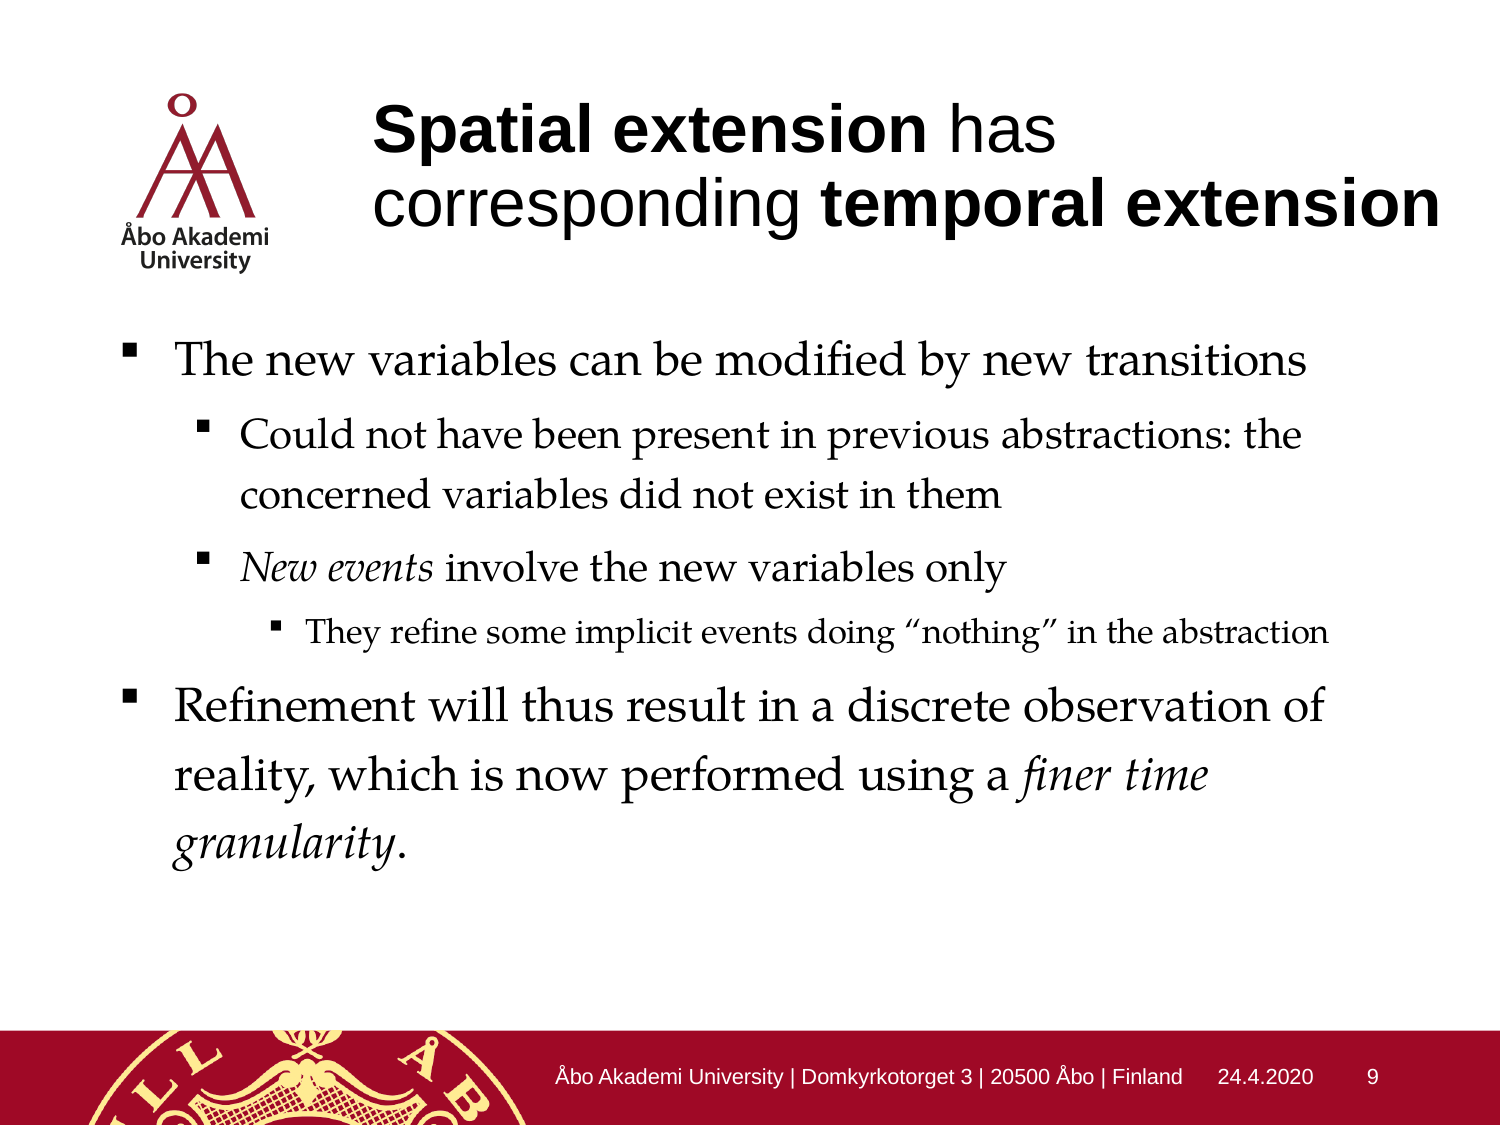

# Spatial extension has corresponding temporal extension
The new variables can be modified by new transitions
Could not have been present in previous abstractions: the concerned variables did not exist in them
New events involve the new variables only
They refine some implicit events doing “nothing” in the abstraction
Refinement will thus result in a discrete observation of reality, which is now performed using a finer time granularity.

Åbo Akademi University | Domkyrkotorget 3 | 20500 Åbo | Finland
24.4.2020
9